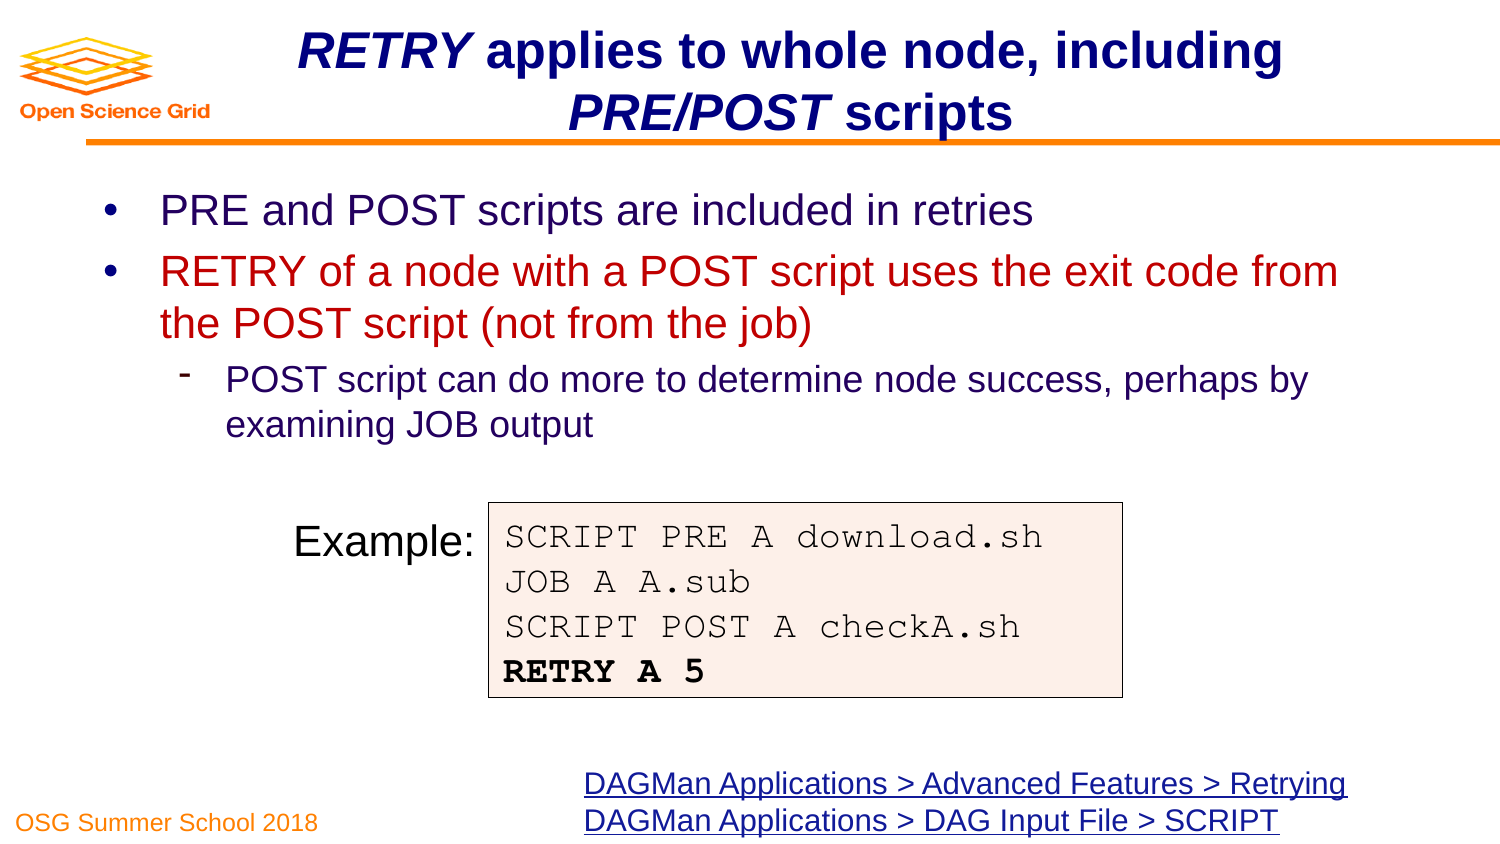

# RETRY applies to whole node, including PRE/POST scripts
PRE and POST scripts are included in retries
RETRY of a node with a POST script uses the exit code from the POST script (not from the job)
POST script can do more to determine node success, perhaps by examining JOB output

SCRIPT PRE A download.sh
JOB A A.sub
SCRIPT POST A checkA.sh
RETRY A 5
Example:
DAGMan Applications > Advanced Features > Retrying
DAGMan Applications > DAG Input File > SCRIPT